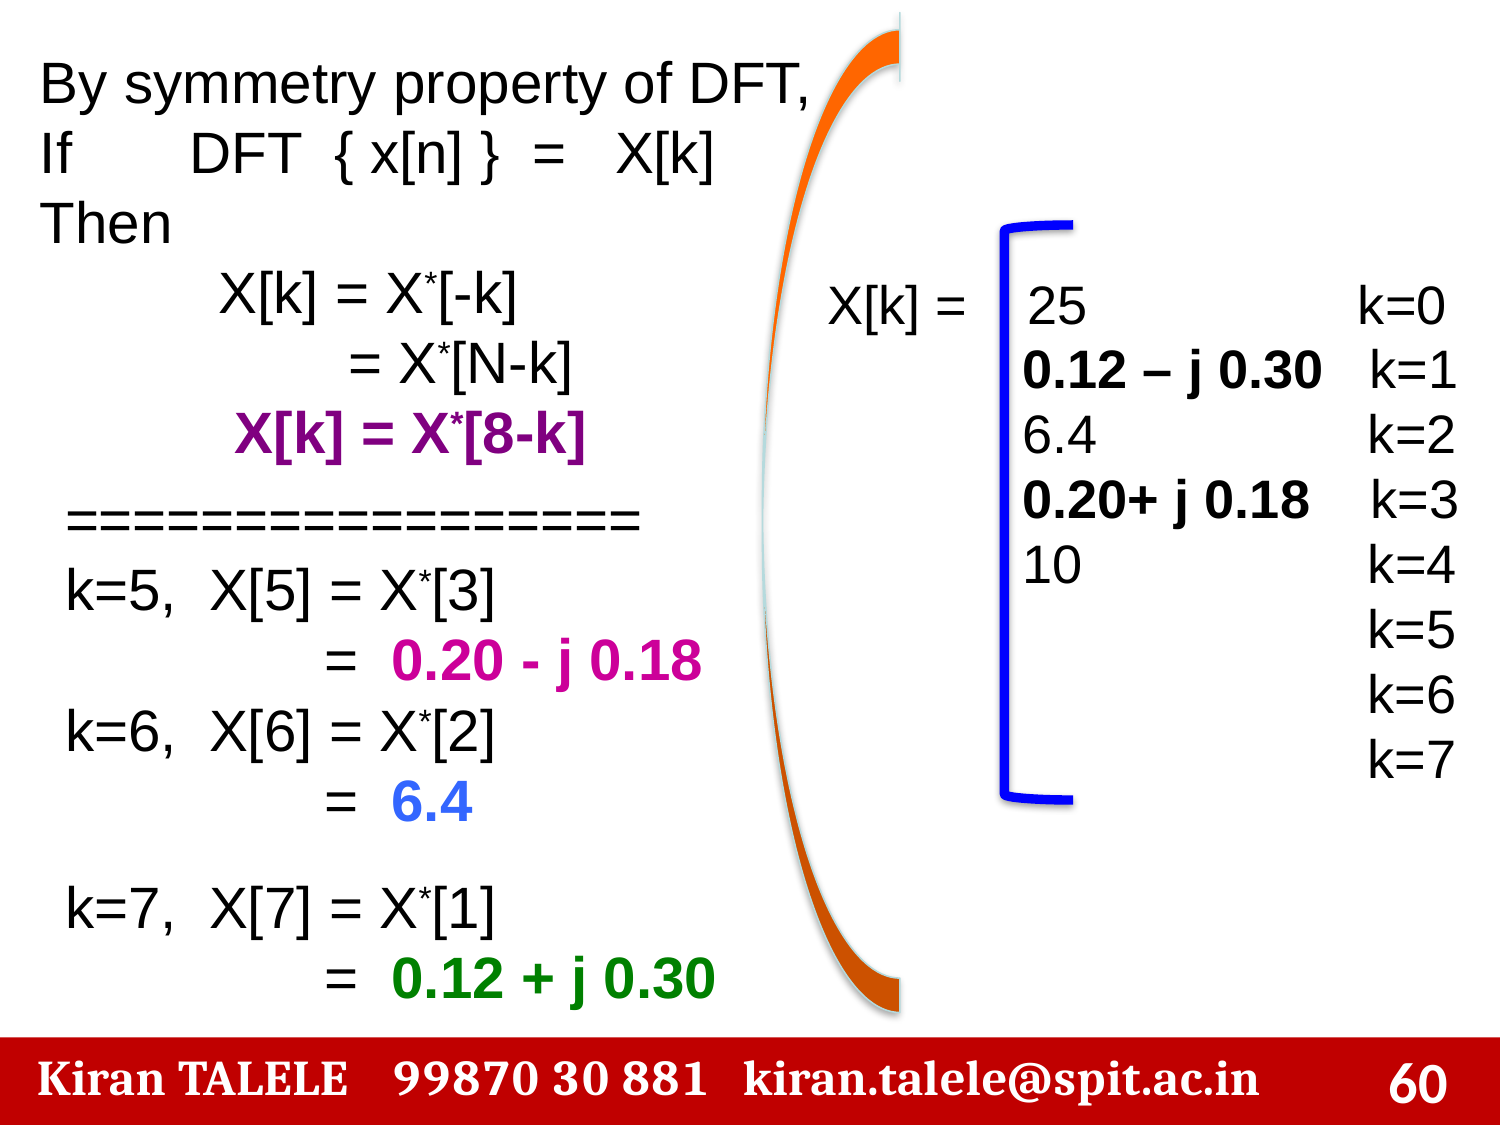

By symmetry property of DFT,
If  	DFT  { x[n] }  =   X[k]
Then
           X[k] = X*[-k]
                   = X*[N-k]
            X[k] = X*[8-k]

X[k] =    25                  k=0
             0.12 – j 0.30   k=1
             6.4                  k=2
             0.20+ j 0.18    k=3
             10                   k=4
                                    k=5
                                    k=6
                                    k=7

=================
k=5,  X[5] = X*[3]
                =  0.20 - j 0.18
k=6,  X[6] = X*[2]
                =  6.4
k=7,  X[7] = X*[1]
                =  0.12 + j 0.30
  Kiran TALELE    99870 30 881   kiran.talele@spit.ac.in
60